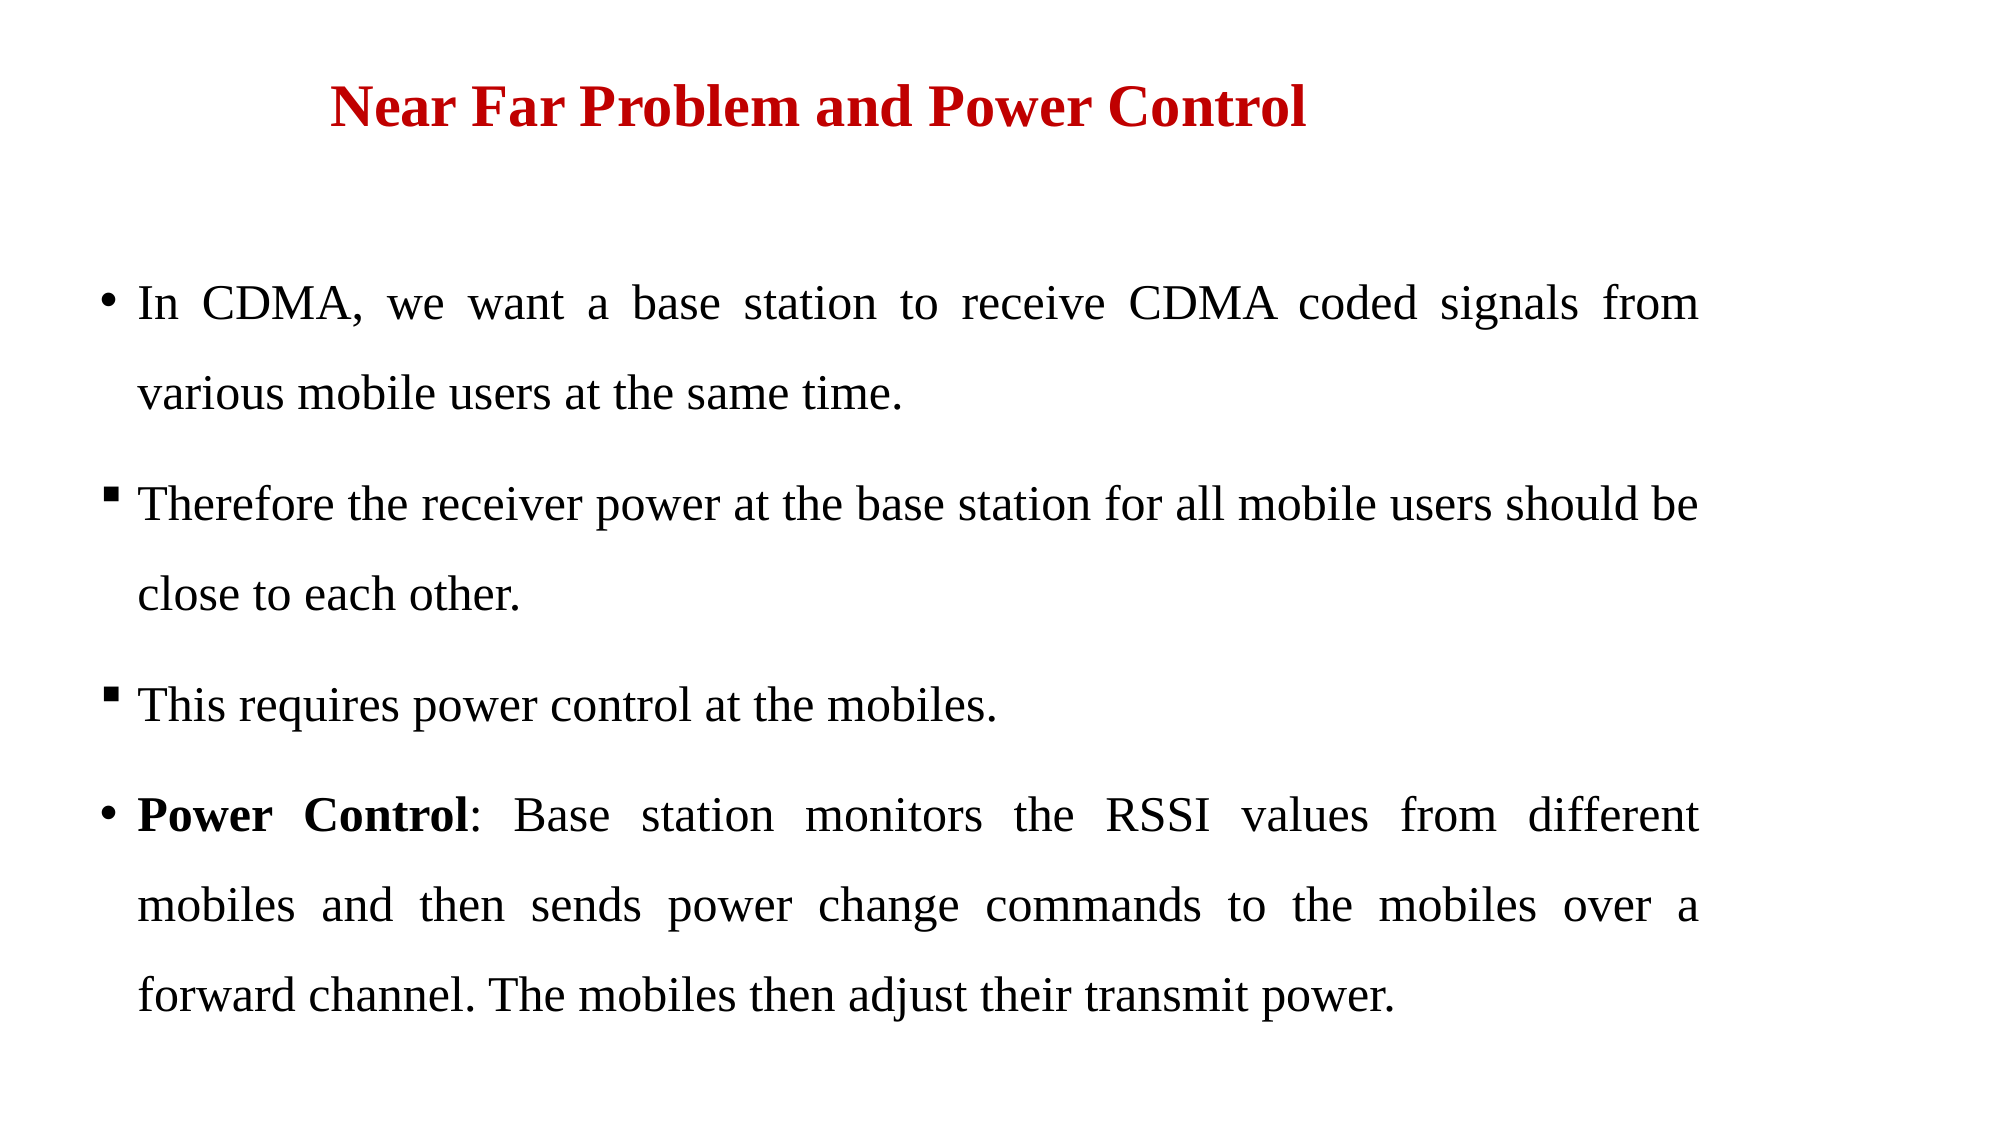

# Near Far Problem and Power Control
In CDMA, we want a base station to receive CDMA coded signals from various mobile users at the same time.
Therefore the receiver power at the base station for all mobile users should be close to each other.
This requires power control at the mobiles.
Power Control: Base station monitors the RSSI values from different mobiles and then sends power change commands to the mobiles over a forward channel. The mobiles then adjust their transmit power.